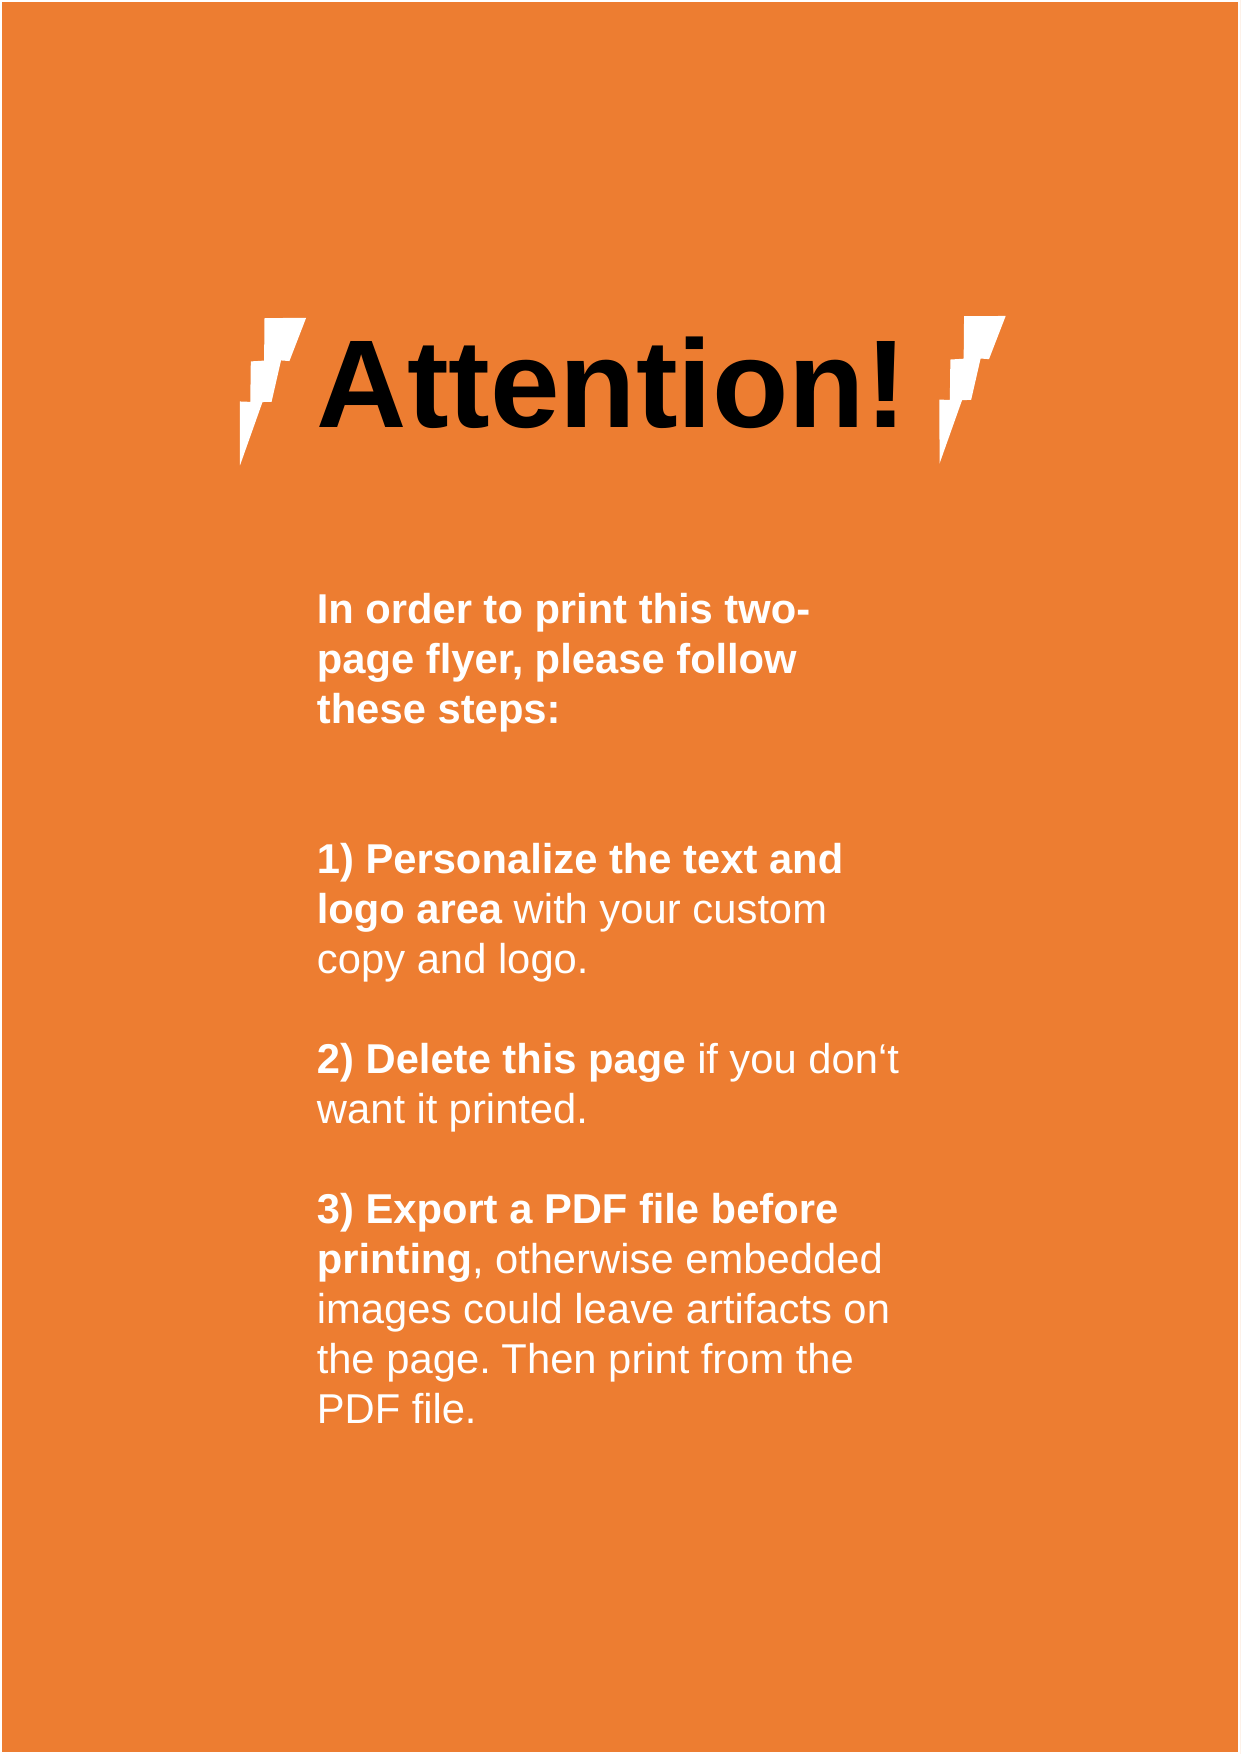

Attention!

In order to print this two-page flyer, please follow these steps:

1) Personalize the text and logo area with your custom copy and logo.

2) Delete this page if you don‘t want it printed.

3) Export a PDF file before printing, otherwise embedded images could leave artifacts on the page. Then print from the PDF file.